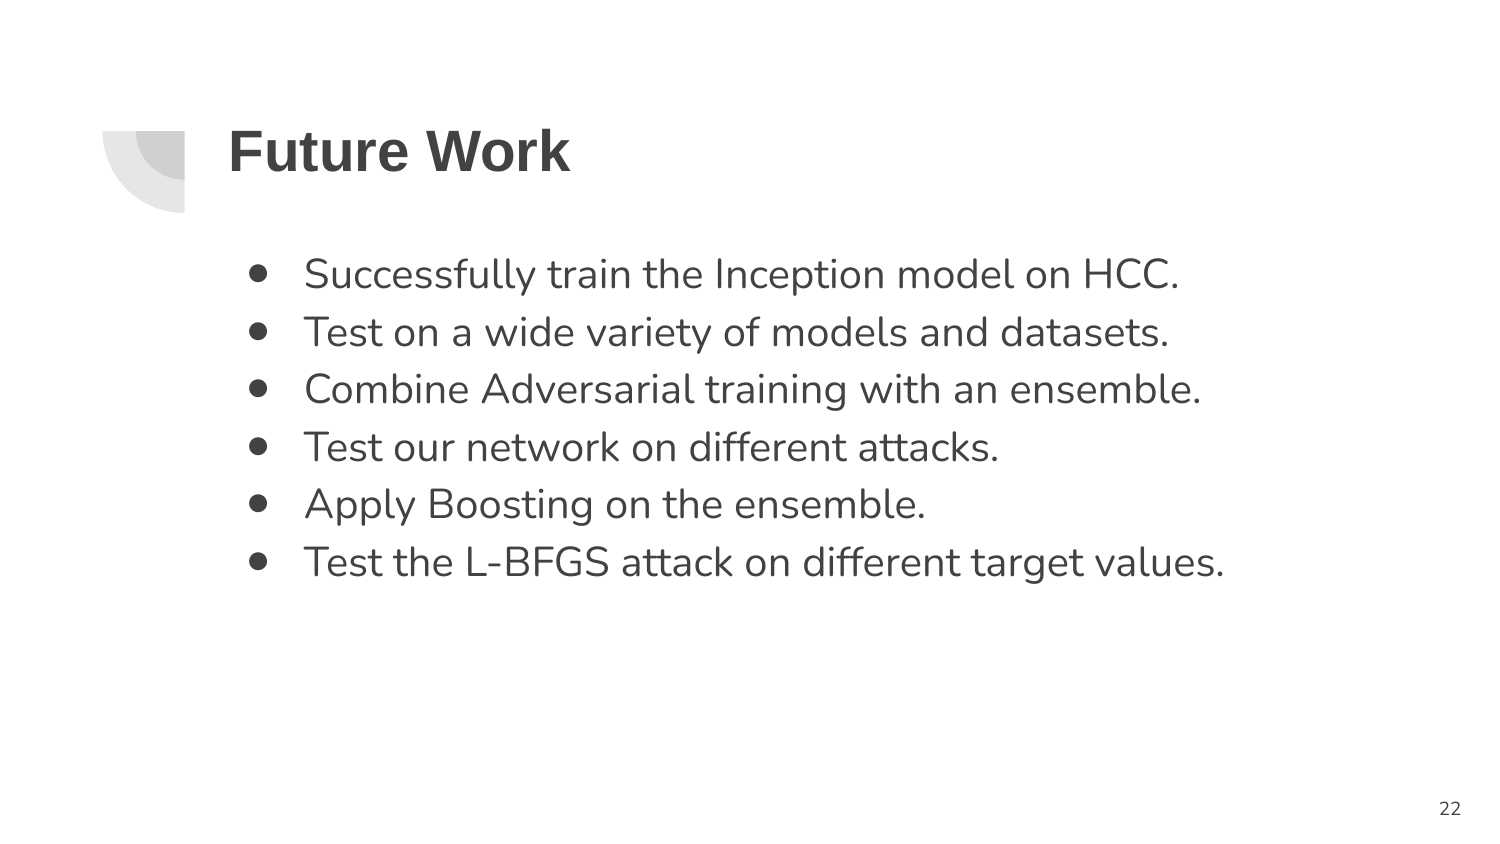

# Future Work

Successfully train the Inception model on HCC.
Test on a wide variety of models and datasets.
Combine Adversarial training with an ensemble.
Test our network on different attacks.
Apply Boosting on the ensemble.
Test the L-BFGS attack on different target values.
22